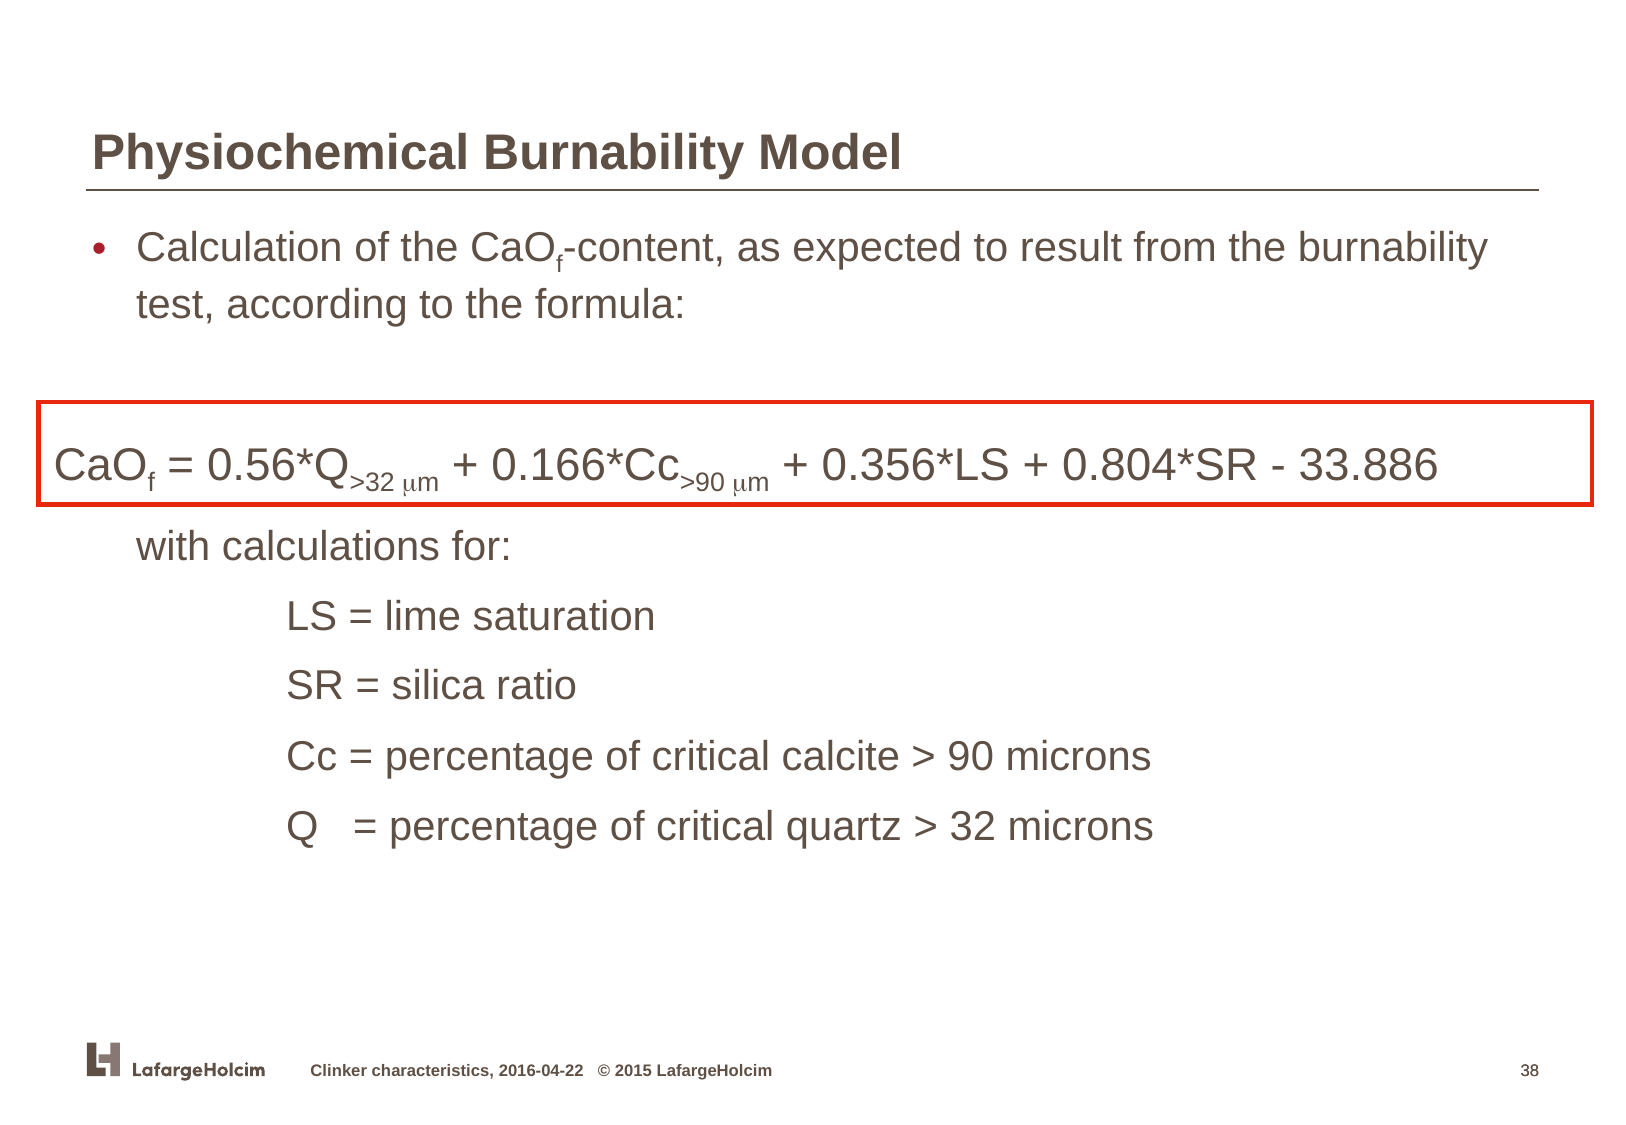

Physiochemical Burnability Model
Calculation of the CaOf-content, as expected to result from the burnability test, according to the formula:

	with calculations for:
	LS = lime saturation
	SR = silica ratio
	Cc = percentage of critical calcite > 90 microns
	Q   = percentage of critical quartz > 32 microns
CaOf = 0.56*Q>32 μm + 0.166*Cc>90 μm + 0.356*LS + 0.804*SR - 33.886
Clinker characteristics, 2016-04-22   © 2015 LafargeHolcim
38
38